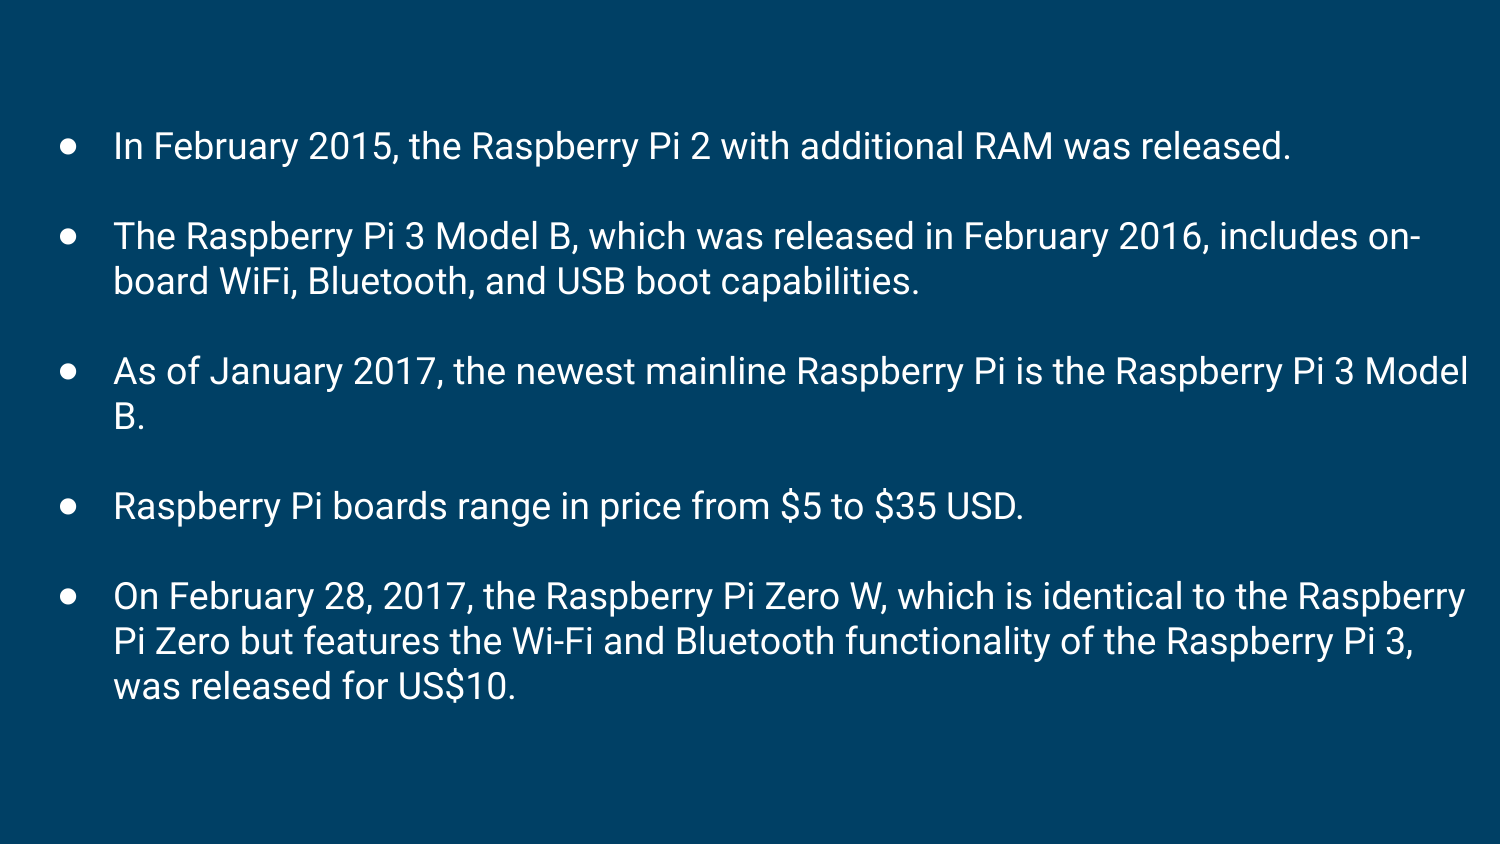

In February 2015, the Raspberry Pi 2 with additional RAM was released.

The Raspberry Pi 3 Model B, which was released in February 2016, includes on-board WiFi, Bluetooth, and USB boot capabilities.

As of January 2017, the newest mainline Raspberry Pi is the Raspberry Pi 3 Model B.

Raspberry Pi boards range in price from $5 to $35 USD.

On February 28, 2017, the Raspberry Pi Zero W, which is identical to the Raspberry Pi Zero but features the Wi-Fi and Bluetooth functionality of the Raspberry Pi 3, was released for US$10.